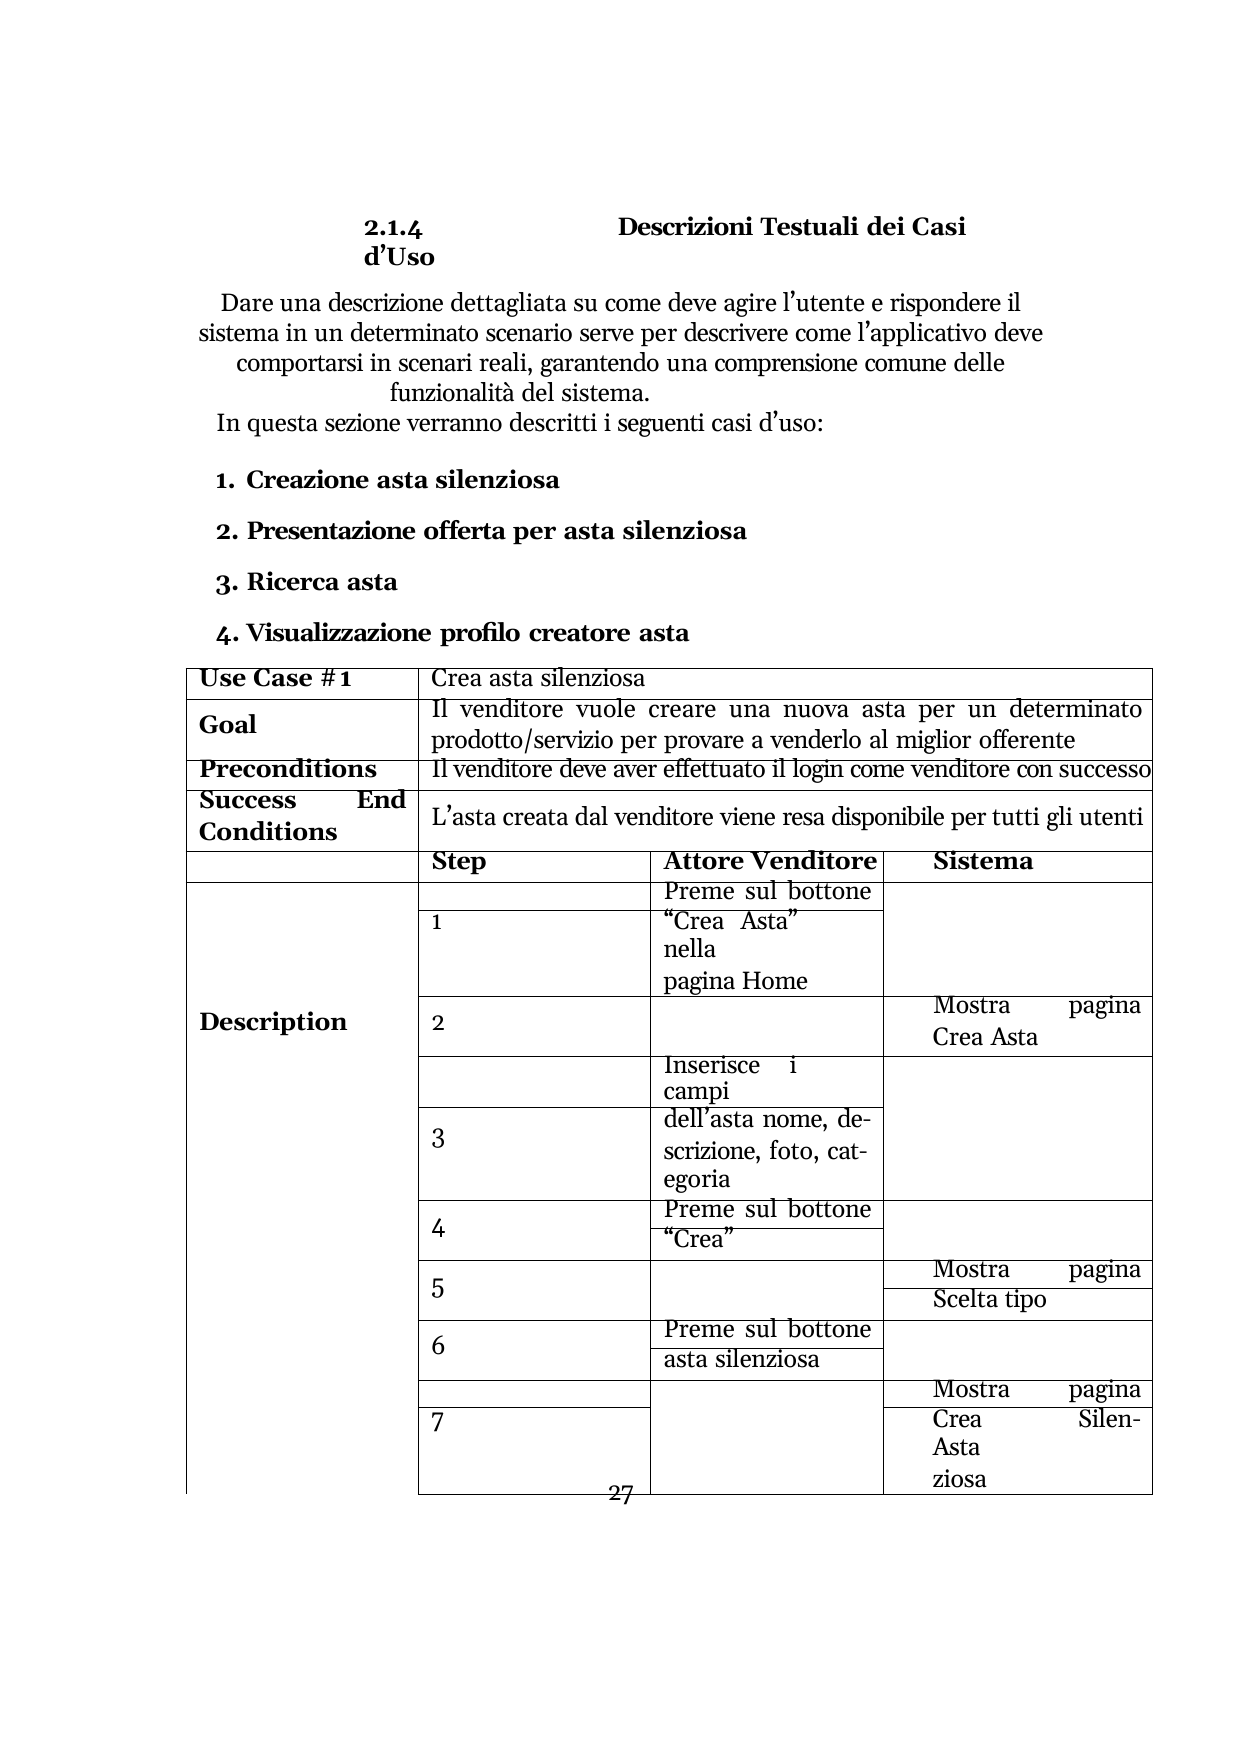

2.1.4	Descrizioni Testuali dei Casi d’Uso
Dare una descrizione dettagliata su come deve agire l’utente e rispondere il sistema in un determinato scenario serve per descrivere come l’applicativo deve comportarsi in scenari reali, garantendo una comprensione comune delle
funzionalità del sistema.
In questa sezione verranno descritti i seguenti casi d’uso:
Creazione asta silenziosa
Presentazione offerta per asta silenziosa
Ricerca asta
Visualizzazione profilo creatore asta
| Use Case #1 |  | Crea asta silenziosa |  |  |  |
| --- | --- | --- | --- | --- | --- |
| Goal |  | Il venditore vuole creare una nuova asta per un determinato prodotto/servizio per provare a venderlo al miglior offerente |  |  |  |
| Preconditions |  | Il venditore deve aver effettuato il login come venditore con successo |  |  |  |
| Success Conditions | End | L’asta creata dal venditore viene resa disponibile per tutti gli utenti |  |  |  |
|  |  | Step | Attore Venditore | Sistema |  |
|  |  |  | Preme sul bottone |  |  |
|  |  | 1 | “Crea Asta” nella pagina Home |  |  |
| Description |  | 2 |  | Mostra Crea Asta | pagina |
|  |  |  | Inserisce i campi |  |  |
|  |  | 3 | dell’asta nome, de- scrizione, foto, cat- |  |  |
|  |  |  | egoria |  |  |
|  |  | 4 | Preme sul bottone |  |  |
|  |  |  | “Crea” |  |  |
|  |  | 5 |  | Mostra | pagina |
|  |  |  |  | Scelta tipo |  |
|  |  | 6 | Preme sul bottone |  |  |
|  |  |  | asta silenziosa |  |  |
|  |  |  |  | Mostra | pagina |
|  |  | 7 |  | Crea Asta ziosa | Silen- |
27